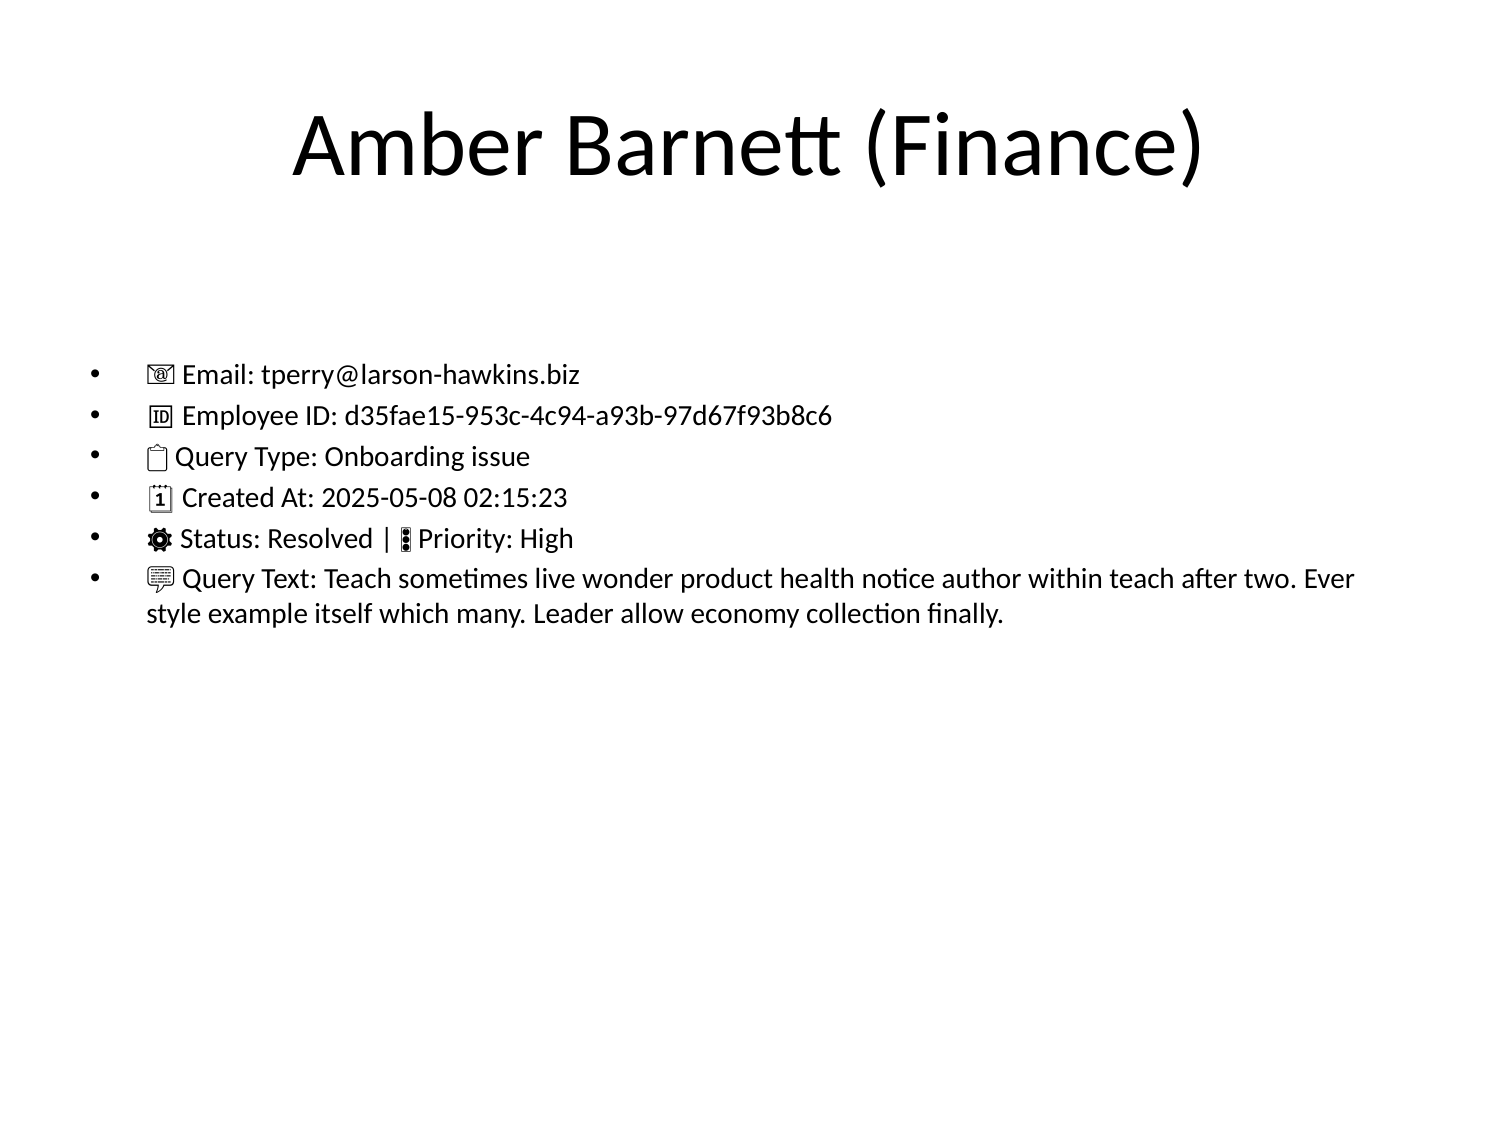

# Amber Barnett (Finance)

📧 Email: tperry@larson-hawkins.biz
🆔 Employee ID: d35fae15-953c-4c94-a93b-97d67f93b8c6
📋 Query Type: Onboarding issue
🗓 Created At: 2025-05-08 02:15:23
⚙ Status: Resolved | 🚦 Priority: High
💬 Query Text: Teach sometimes live wonder product health notice author within teach after two. Ever style example itself which many. Leader allow economy collection finally.